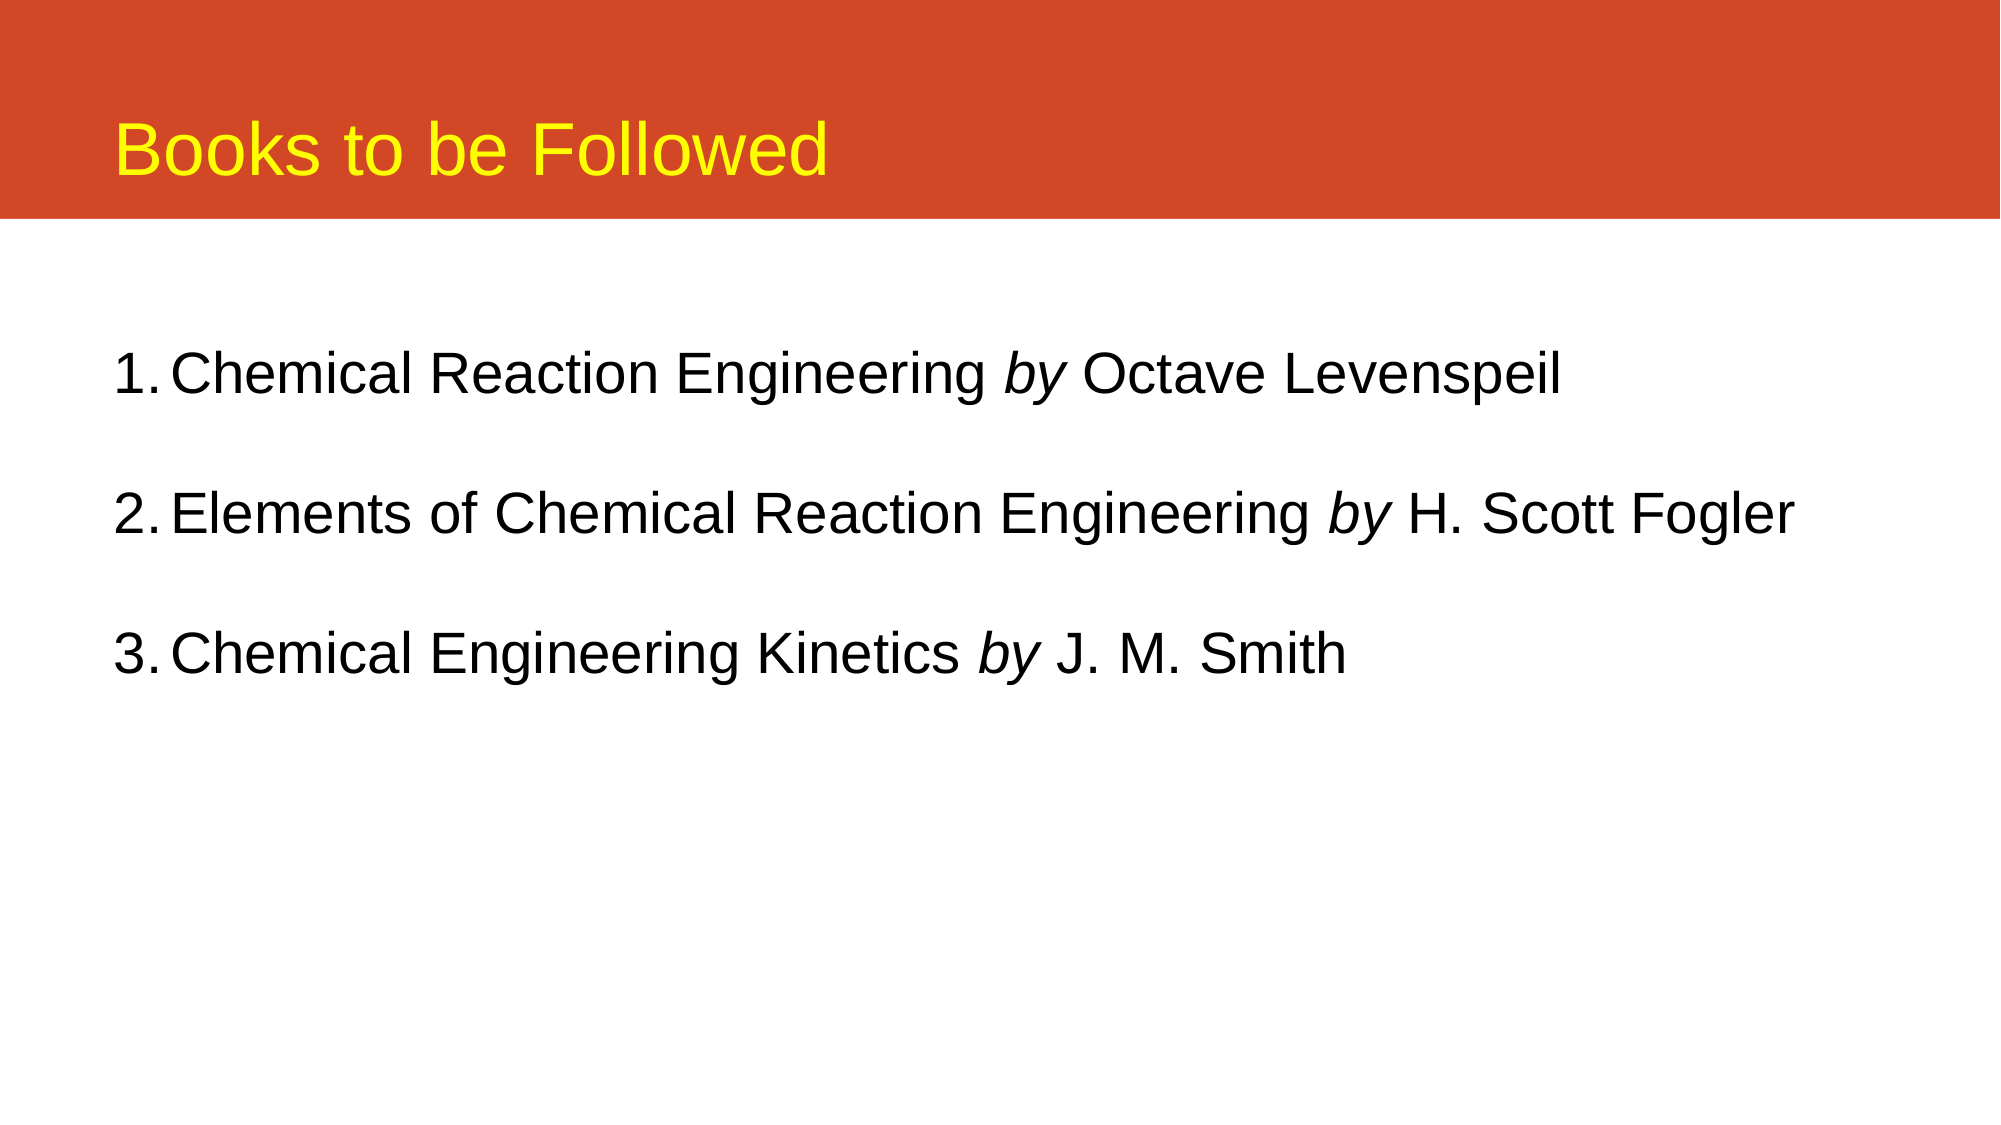

Books to be Followed

Chemical Reaction Engineering by Octave Levenspeil

Elements of Chemical Reaction Engineering by H. Scott Fogler

Chemical Engineering Kinetics by J. M. Smith